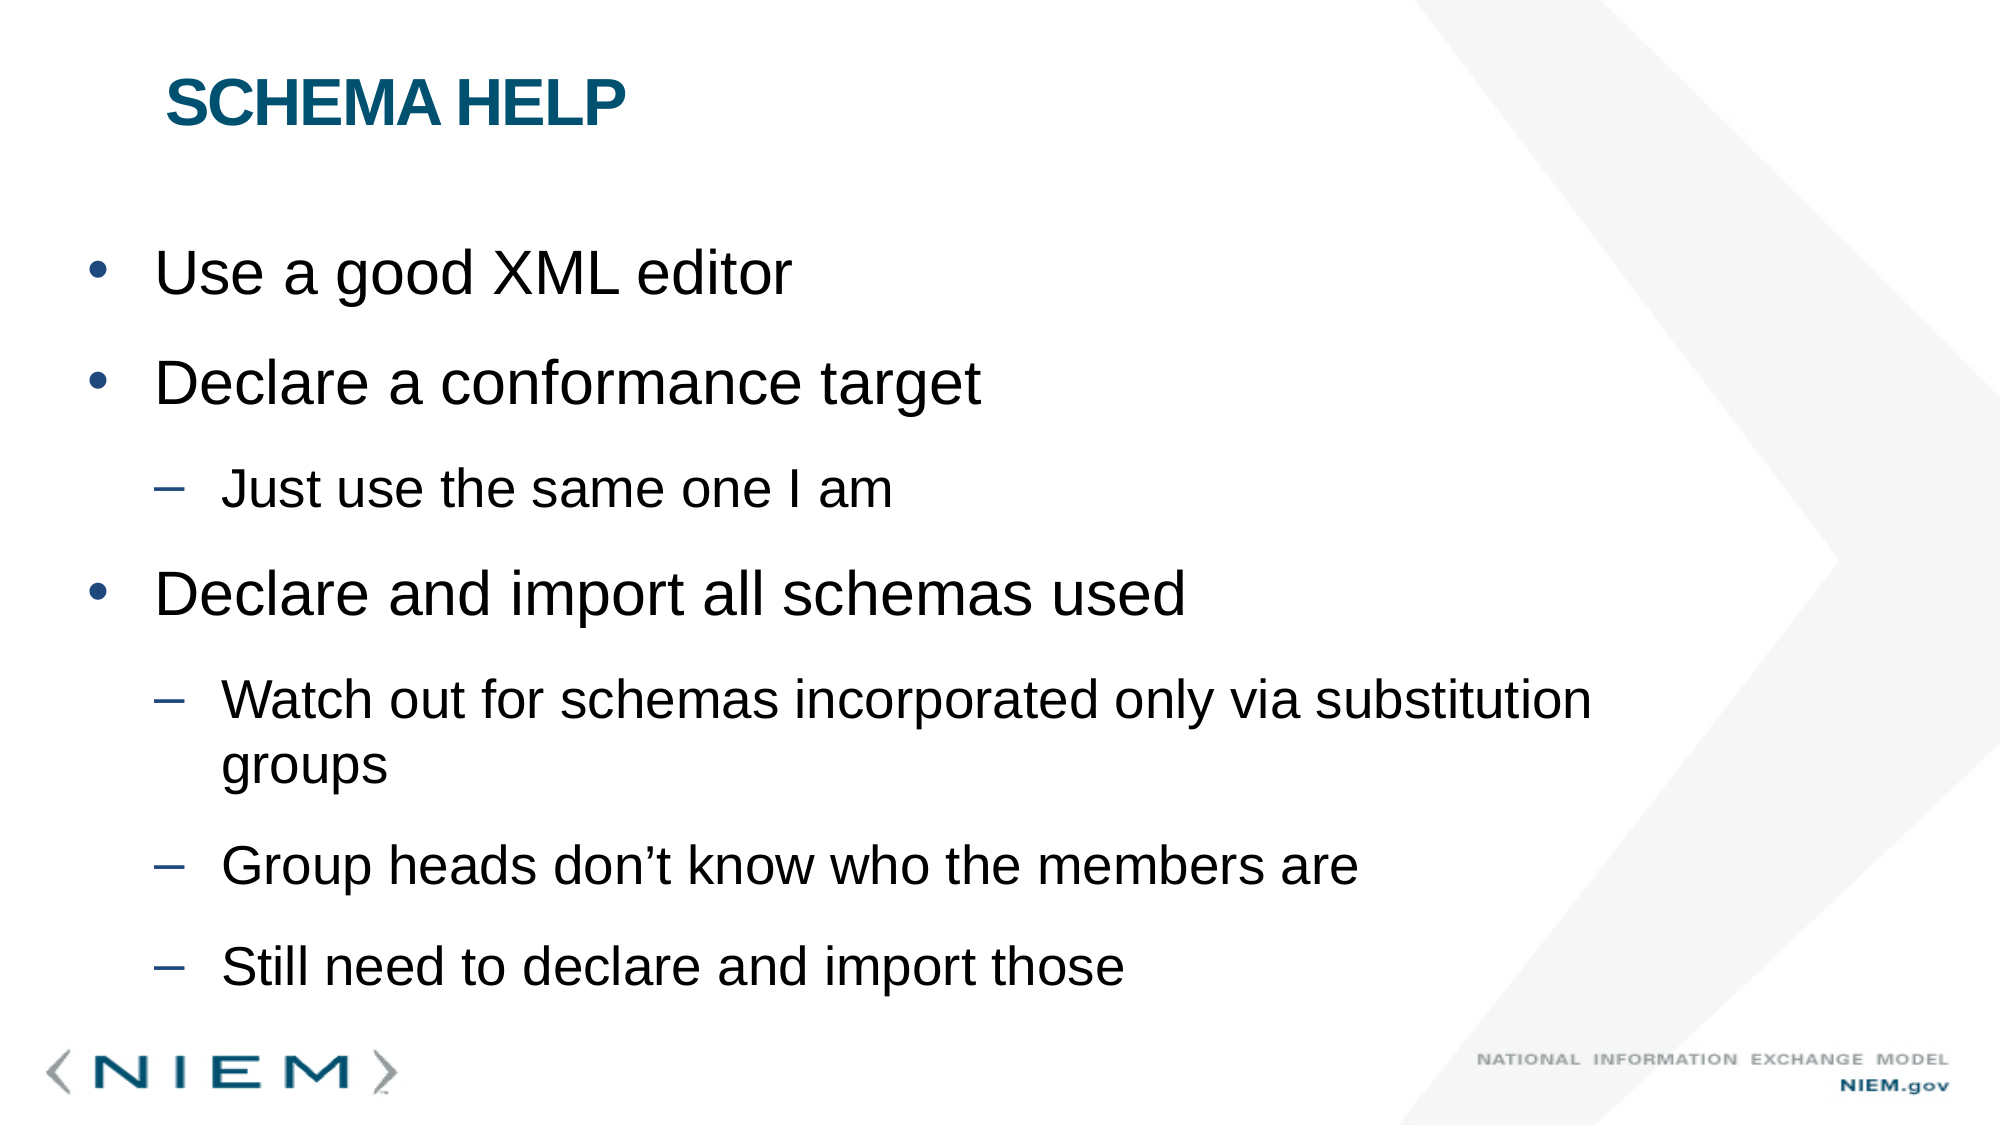

# Schema Help
Use a good XML editor
Declare a conformance target
Just use the same one I am
Declare and import all schemas used
Watch out for schemas incorporated only via substitution groups
Group heads don’t know who the members are
Still need to declare and import those